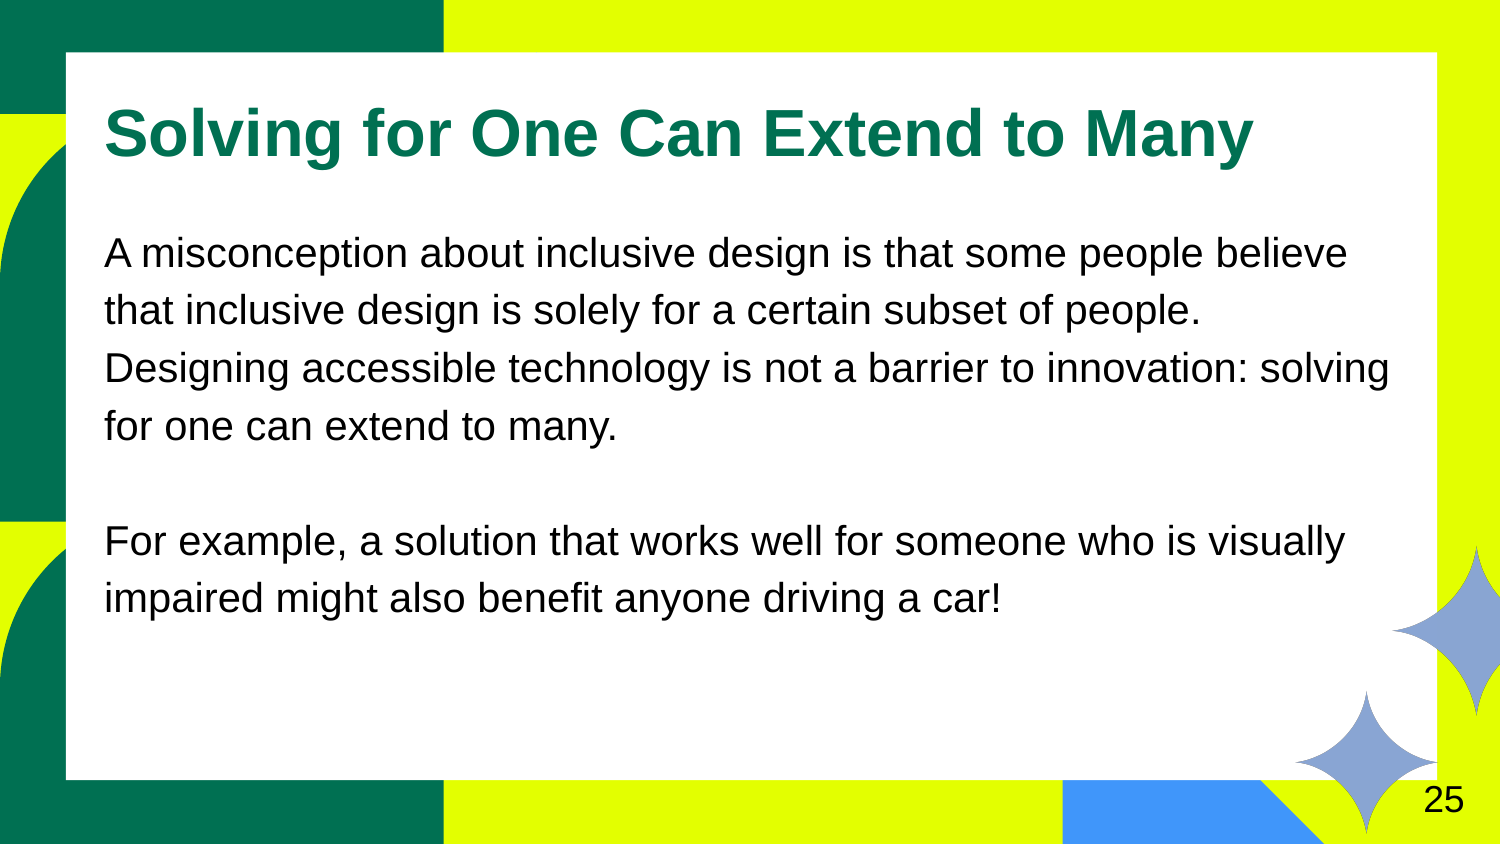

# Solving for One Can Extend to Many
A misconception about inclusive design is that some people believe that inclusive design is solely for a certain subset of people. Designing accessible technology is not a barrier to innovation: solving for one can extend to many.

For example, a solution that works well for someone who is visually impaired might also benefit anyone driving a car!